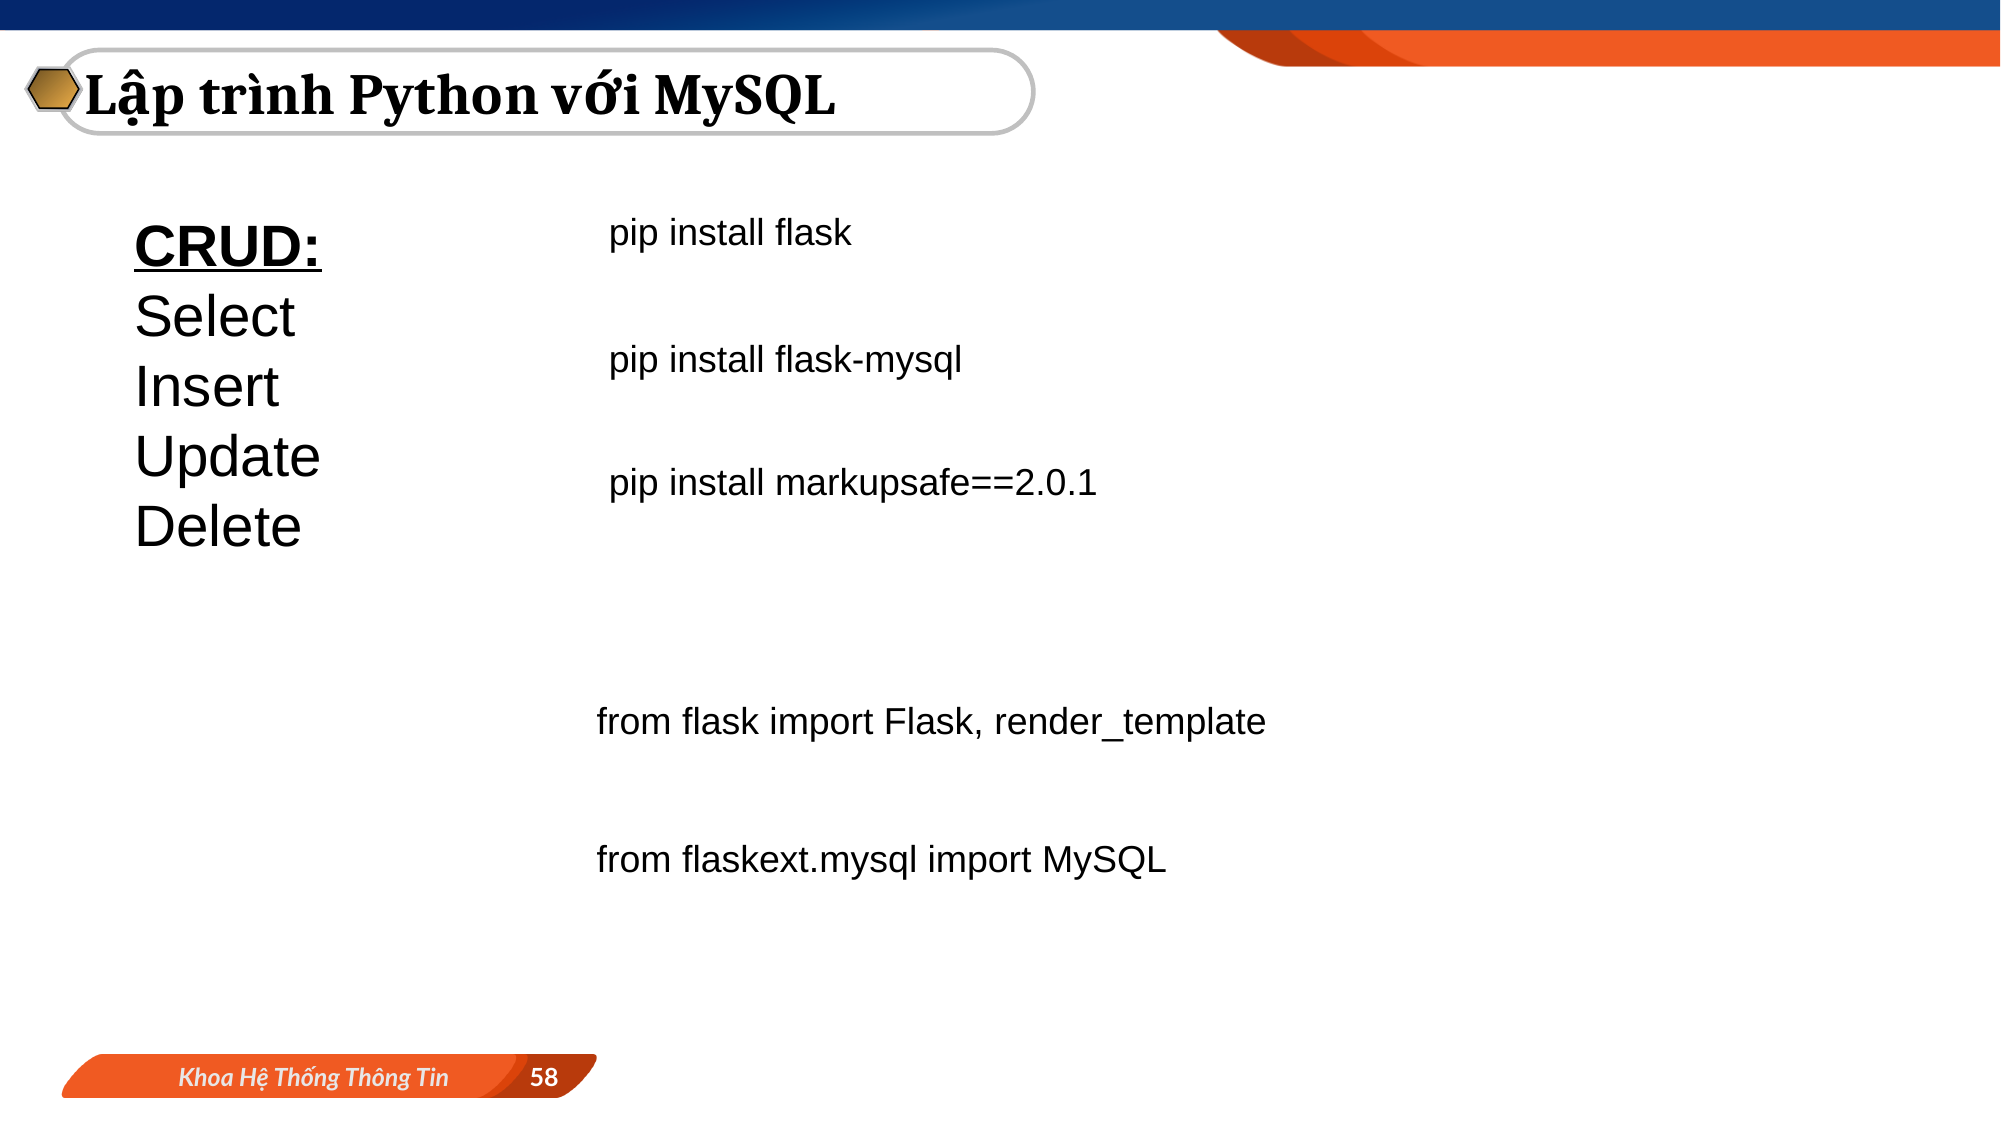

Lập trình Python với MySQL

CRUD:
Select
Insert
Update
Delete
pip install flask
pip install flask-mysql
pip install markupsafe==2.0.1
from flask import Flask, render_template
from flaskext.mysql import MySQL
58
Khoa Hệ Thống Thông Tin